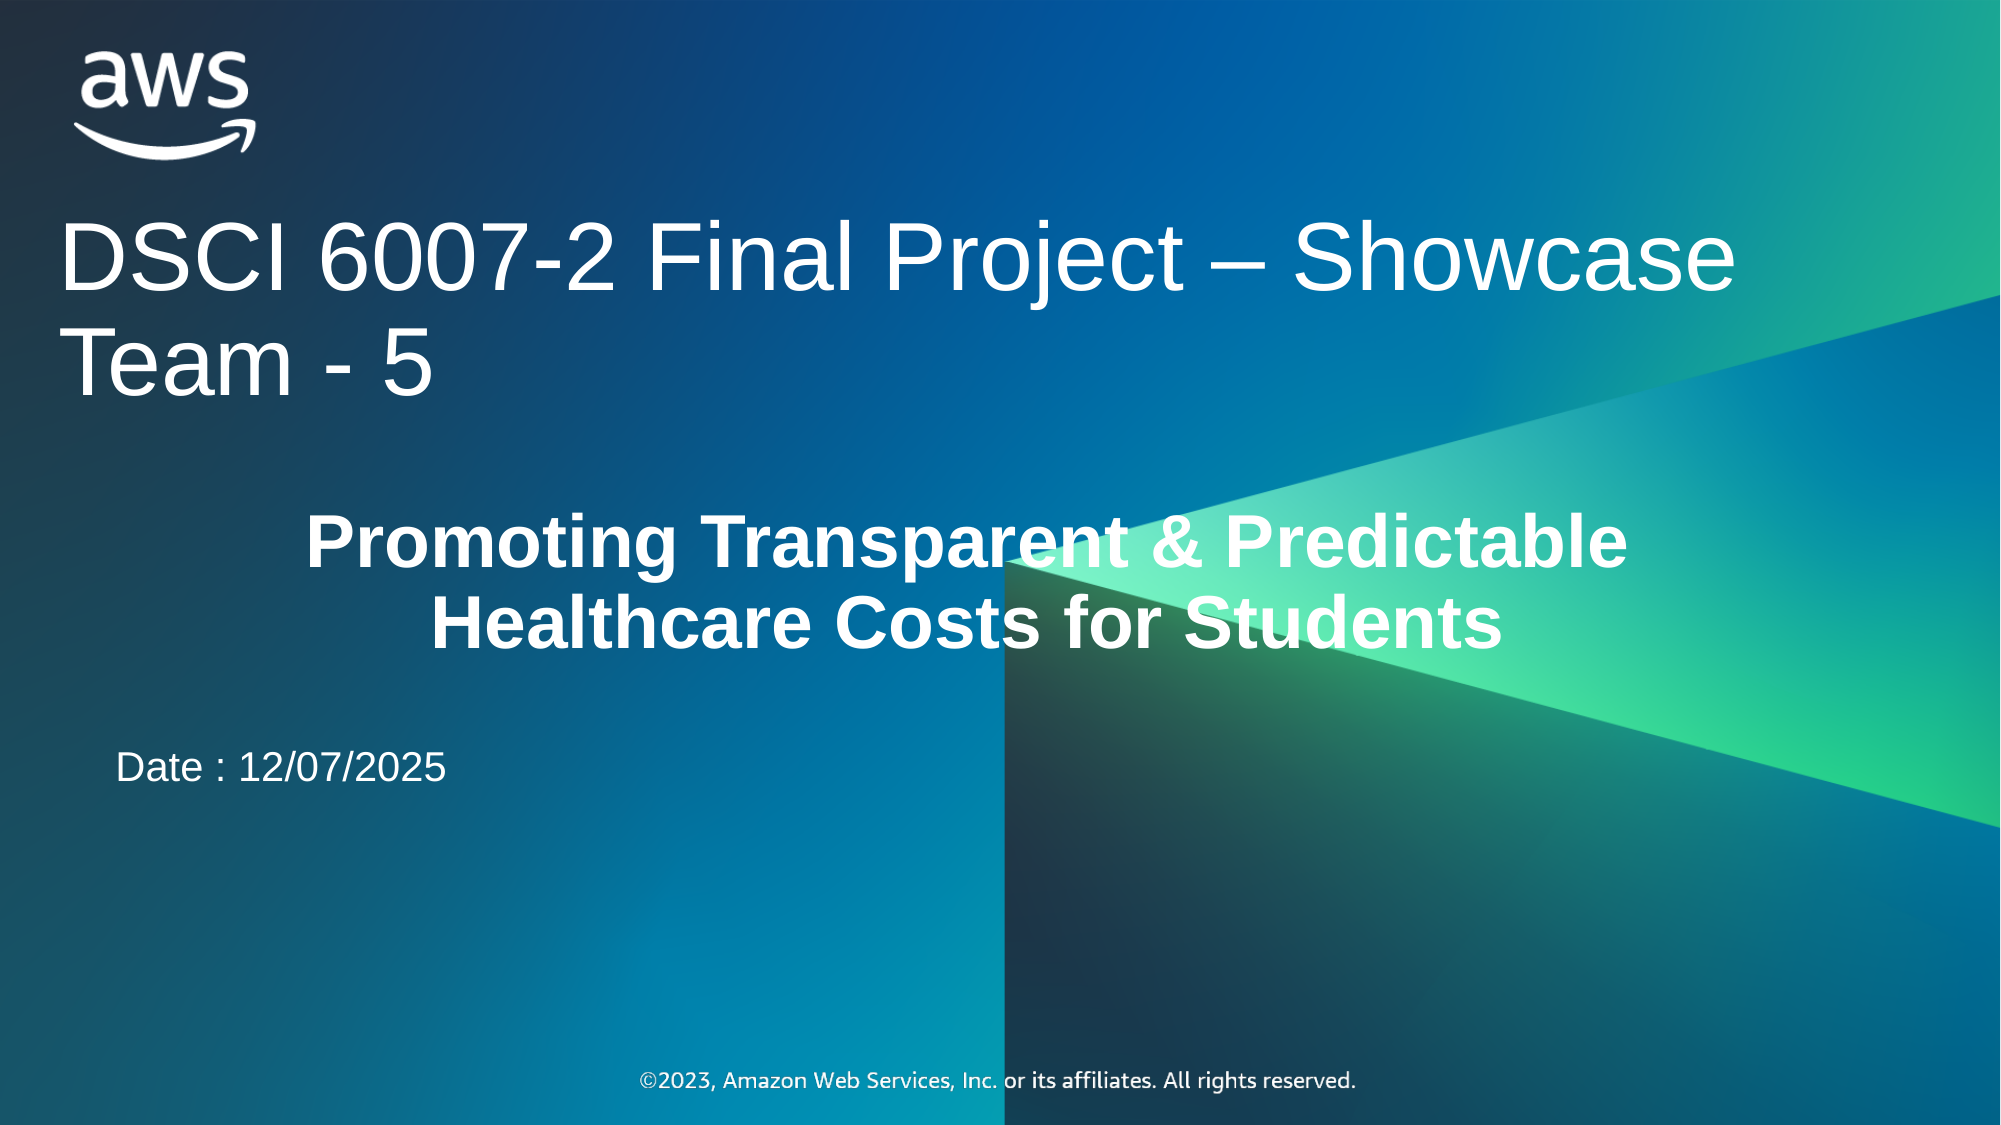

DSCI 6007-2 Final Project – Showcase
Team - 5
Promoting Transparent & Predictable Healthcare Costs for Students​

Date : 12/07/2025